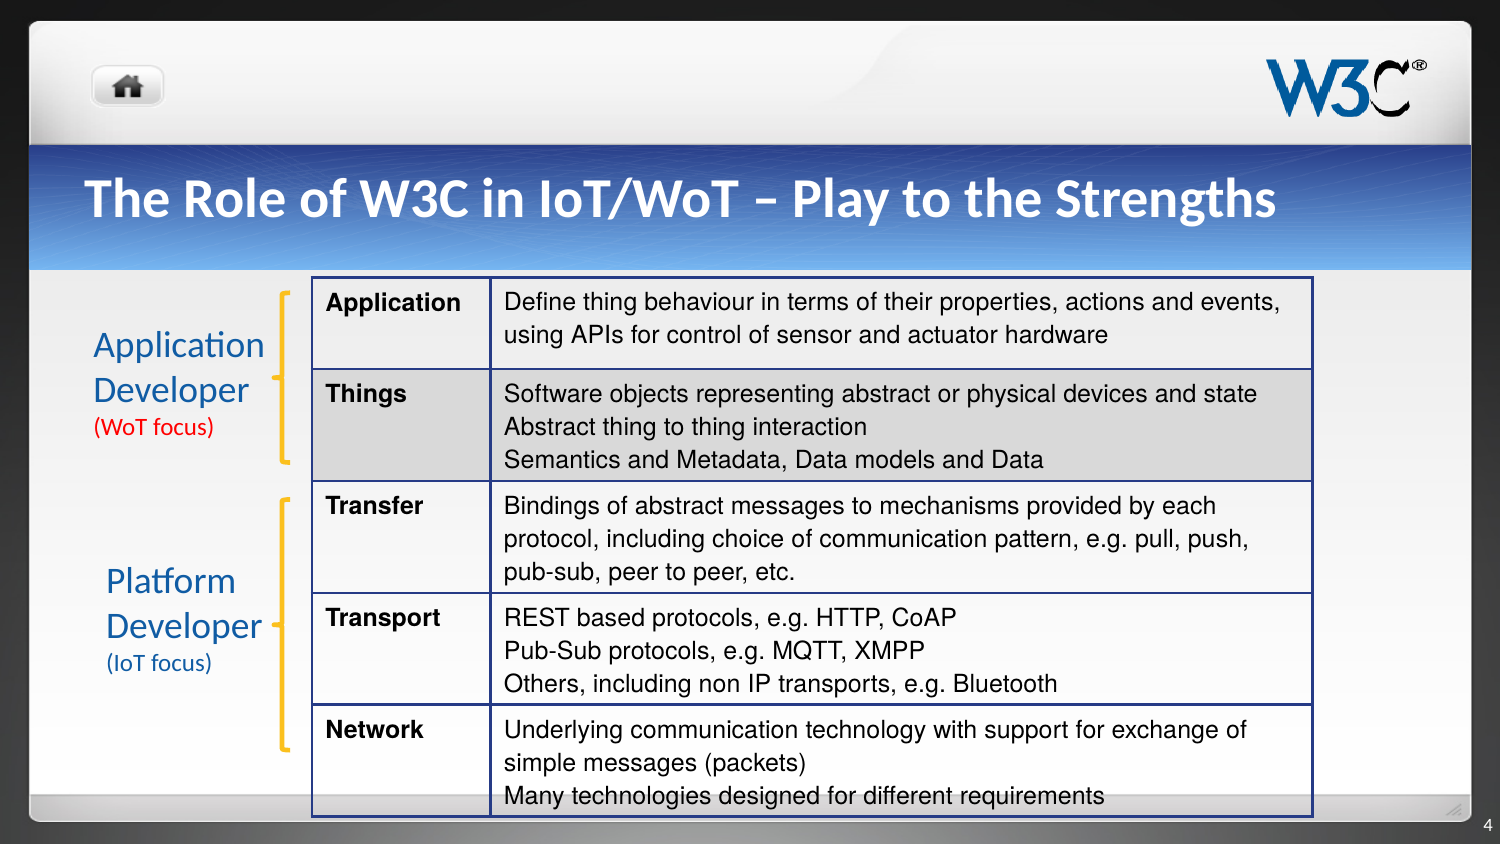

# The Role of W3C in IoT/WoT – Play to the Strengths
| Application | Define thing behaviour in terms of their properties, actions and events, using APIs for control of sensor and actuator hardware |
| --- | --- |
| Things | Software objects representing abstract or physical devices and state Abstract thing to thing interaction Semantics and Metadata, Data models and Data |
| Transfer | Bindings of abstract messages to mechanisms provided by each protocol, including choice of communication pattern, e.g. pull, push, pub-sub, peer to peer, etc. |
| Transport | REST based protocols, e.g. HTTP, CoAP Pub-Sub protocols, e.g. MQTT, XMPP Others, including non IP transports, e.g. Bluetooth |
| Network | Underlying communication technology with support for exchange of simple messages (packets) Many technologies designed for different requirements |

Application Developer
(WoT focus)

Platform Developer
(IoT focus)
4